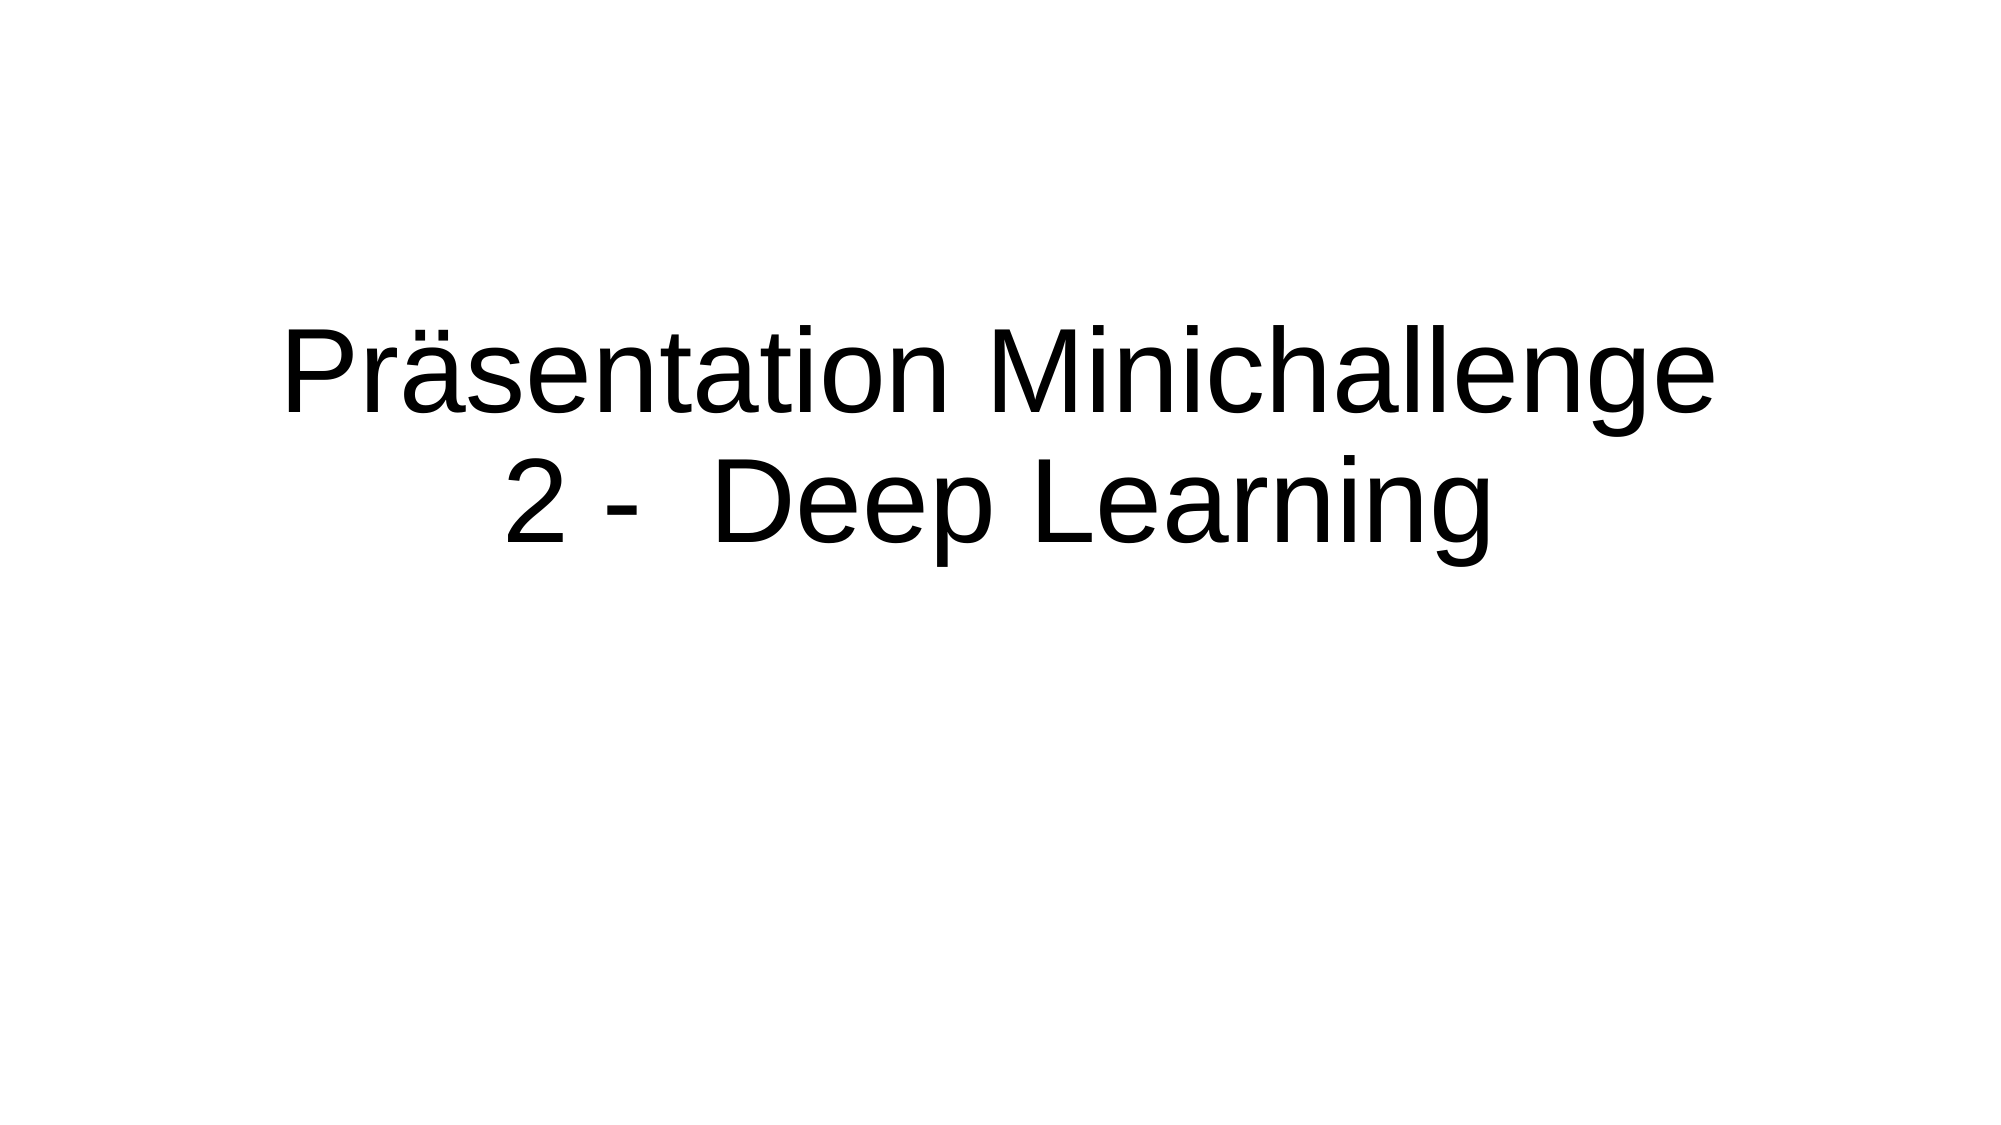

# Präsentation Minichallenge 2 -  Deep Learning